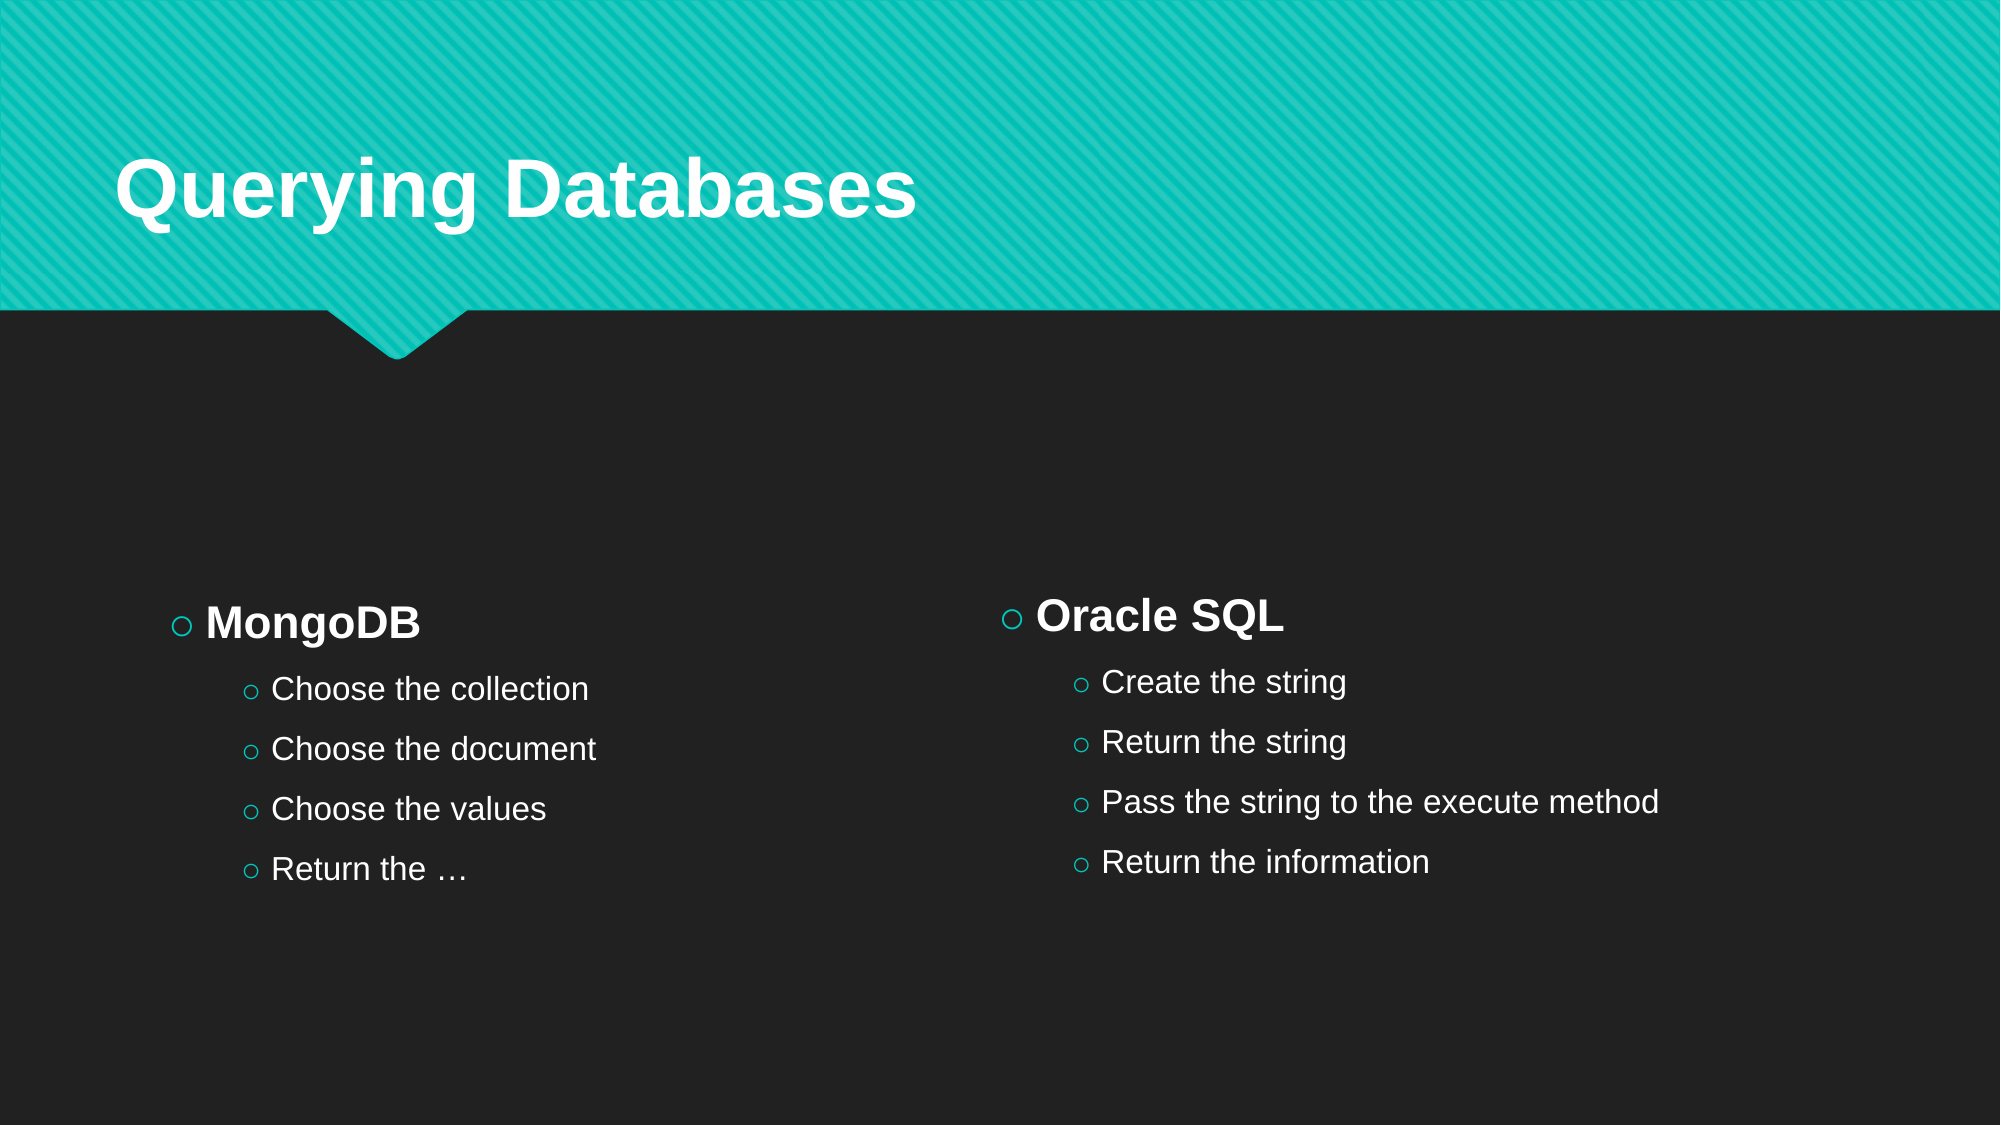

# Querying Databases
Oracle SQL
Create the string
Return the string
Pass the string to the execute method
Return the information
MongoDB
Choose the collection
Choose the document
Choose the values
Return the …